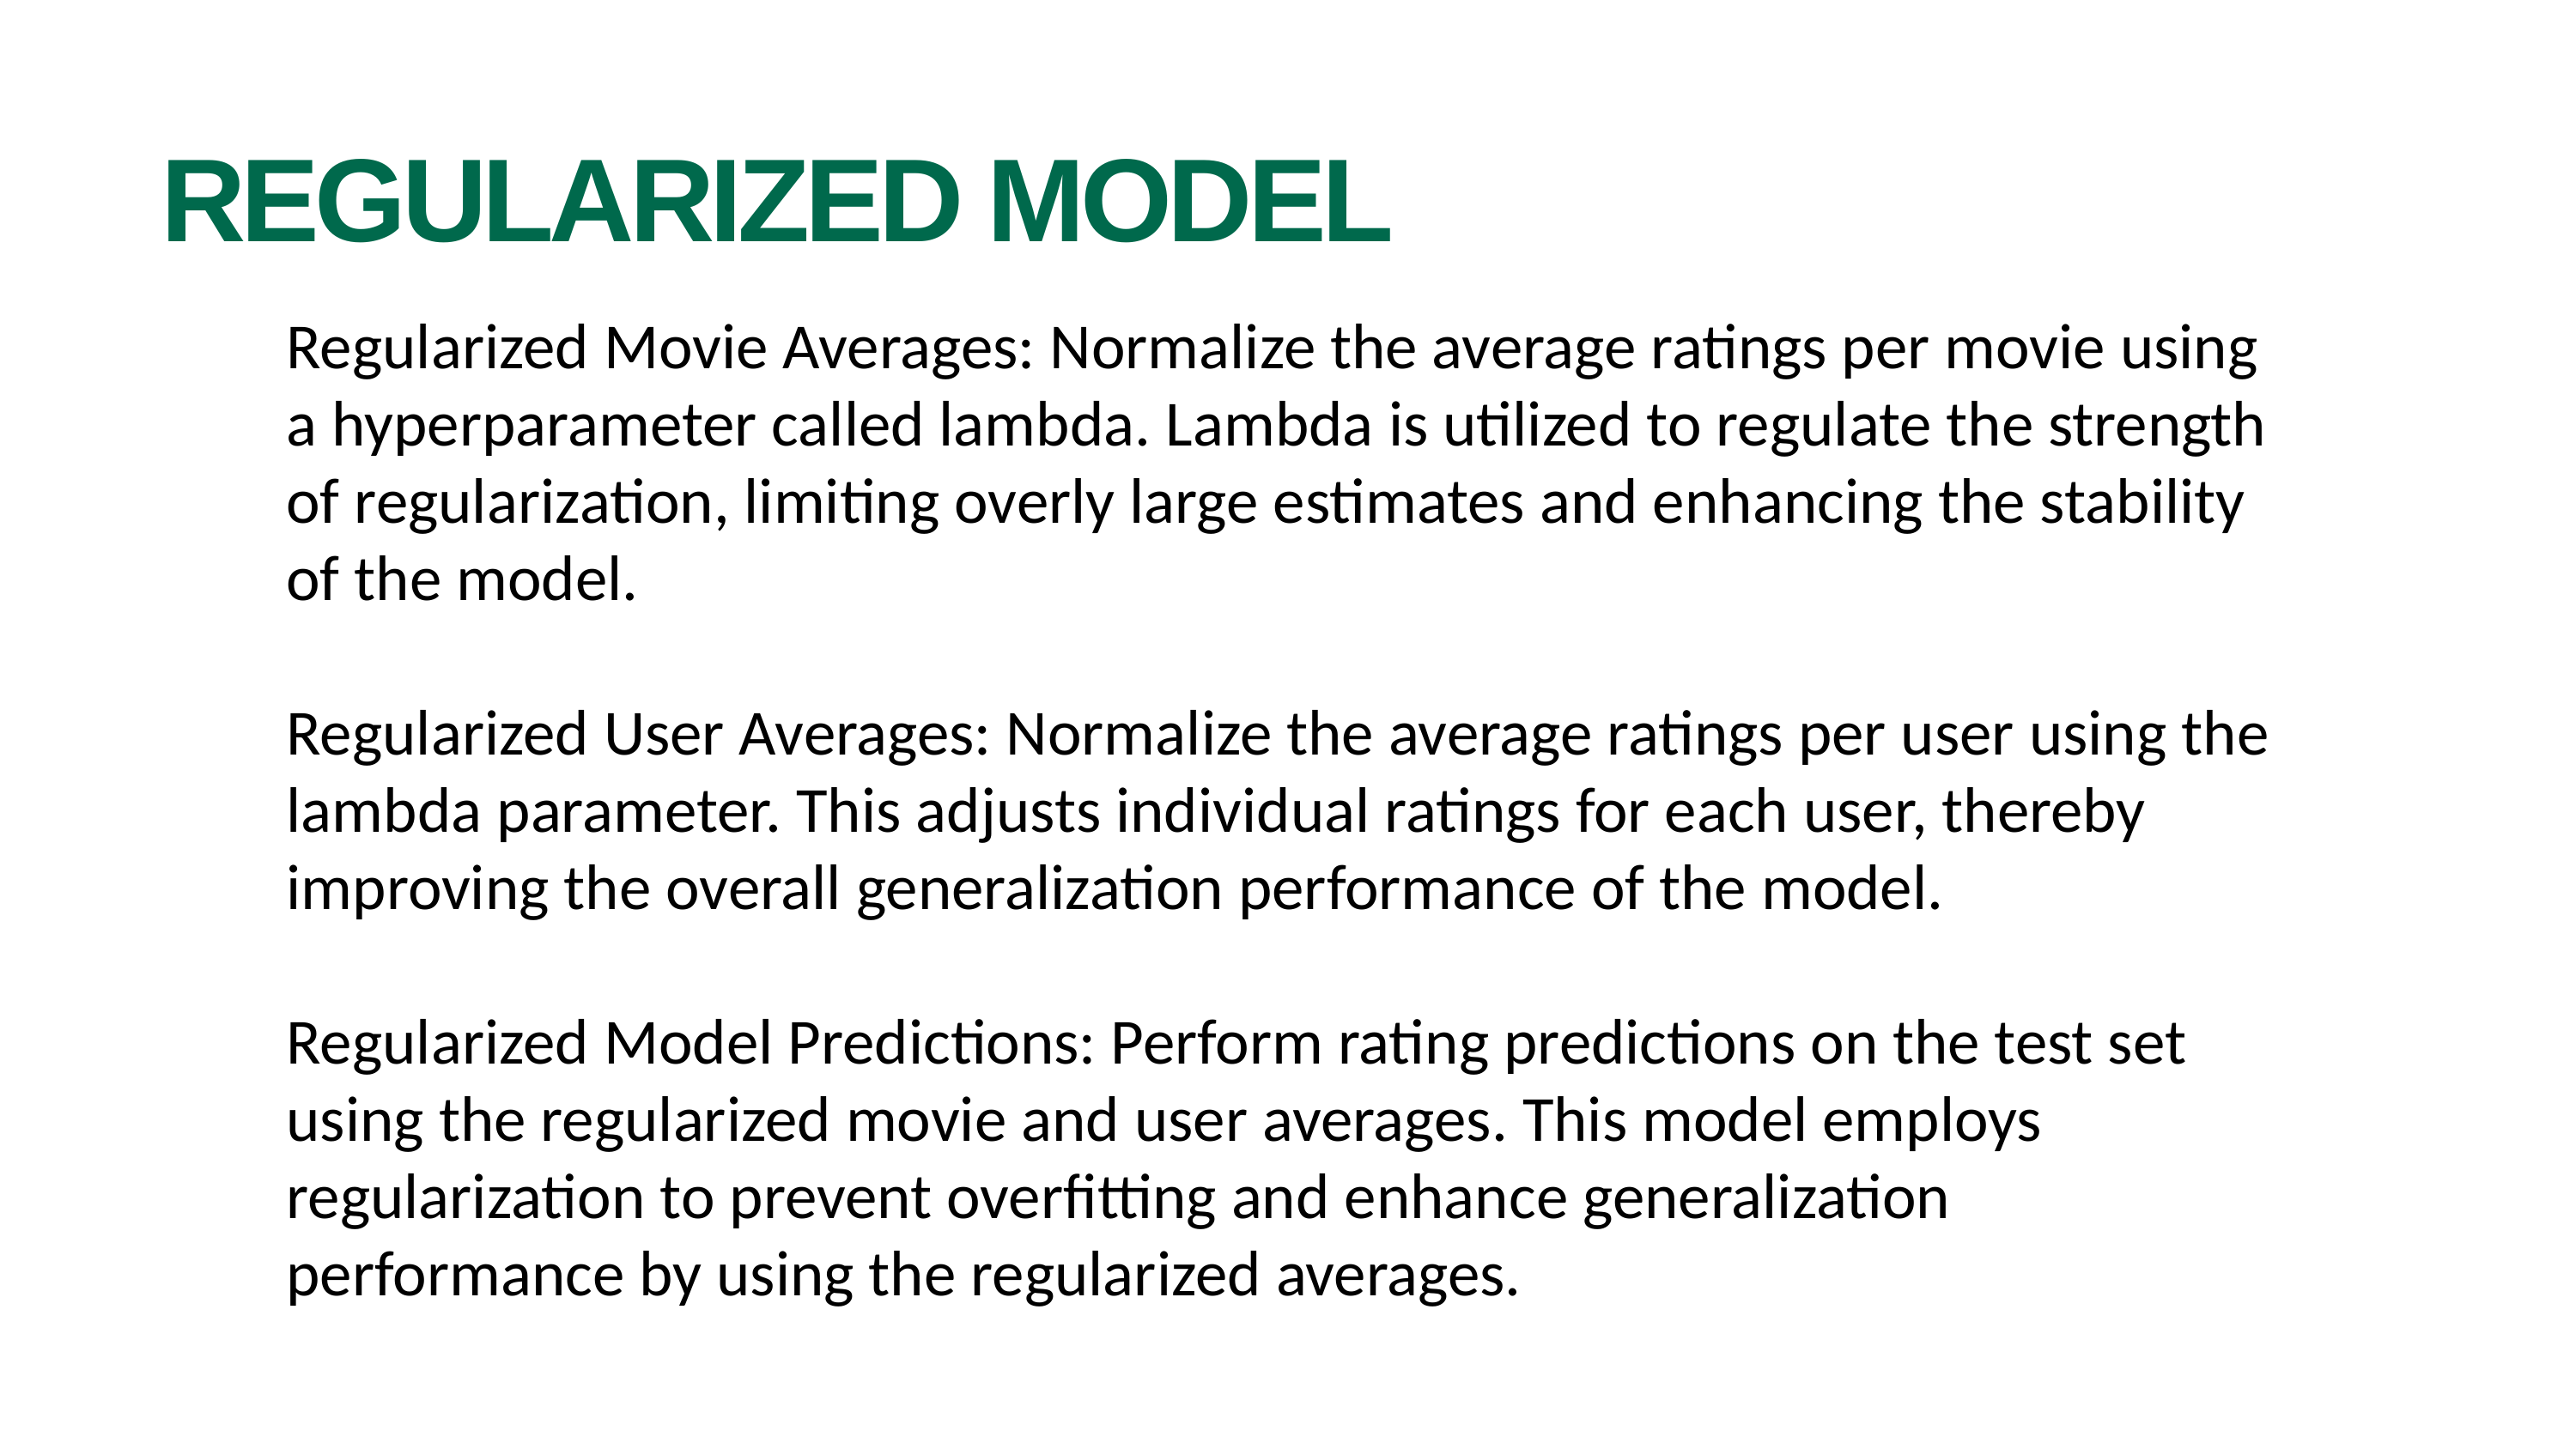

REGULARIZED MODEL
Regularized Movie Averages: Normalize the average ratings per movie using a hyperparameter called lambda. Lambda is utilized to regulate the strength of regularization, limiting overly large estimates and enhancing the stability of the model.

Regularized User Averages: Normalize the average ratings per user using the lambda parameter. This adjusts individual ratings for each user, thereby improving the overall generalization performance of the model.

Regularized Model Predictions: Perform rating predictions on the test set using the regularized movie and user averages. This model employs regularization to prevent overfitting and enhance generalization performance by using the regularized averages.